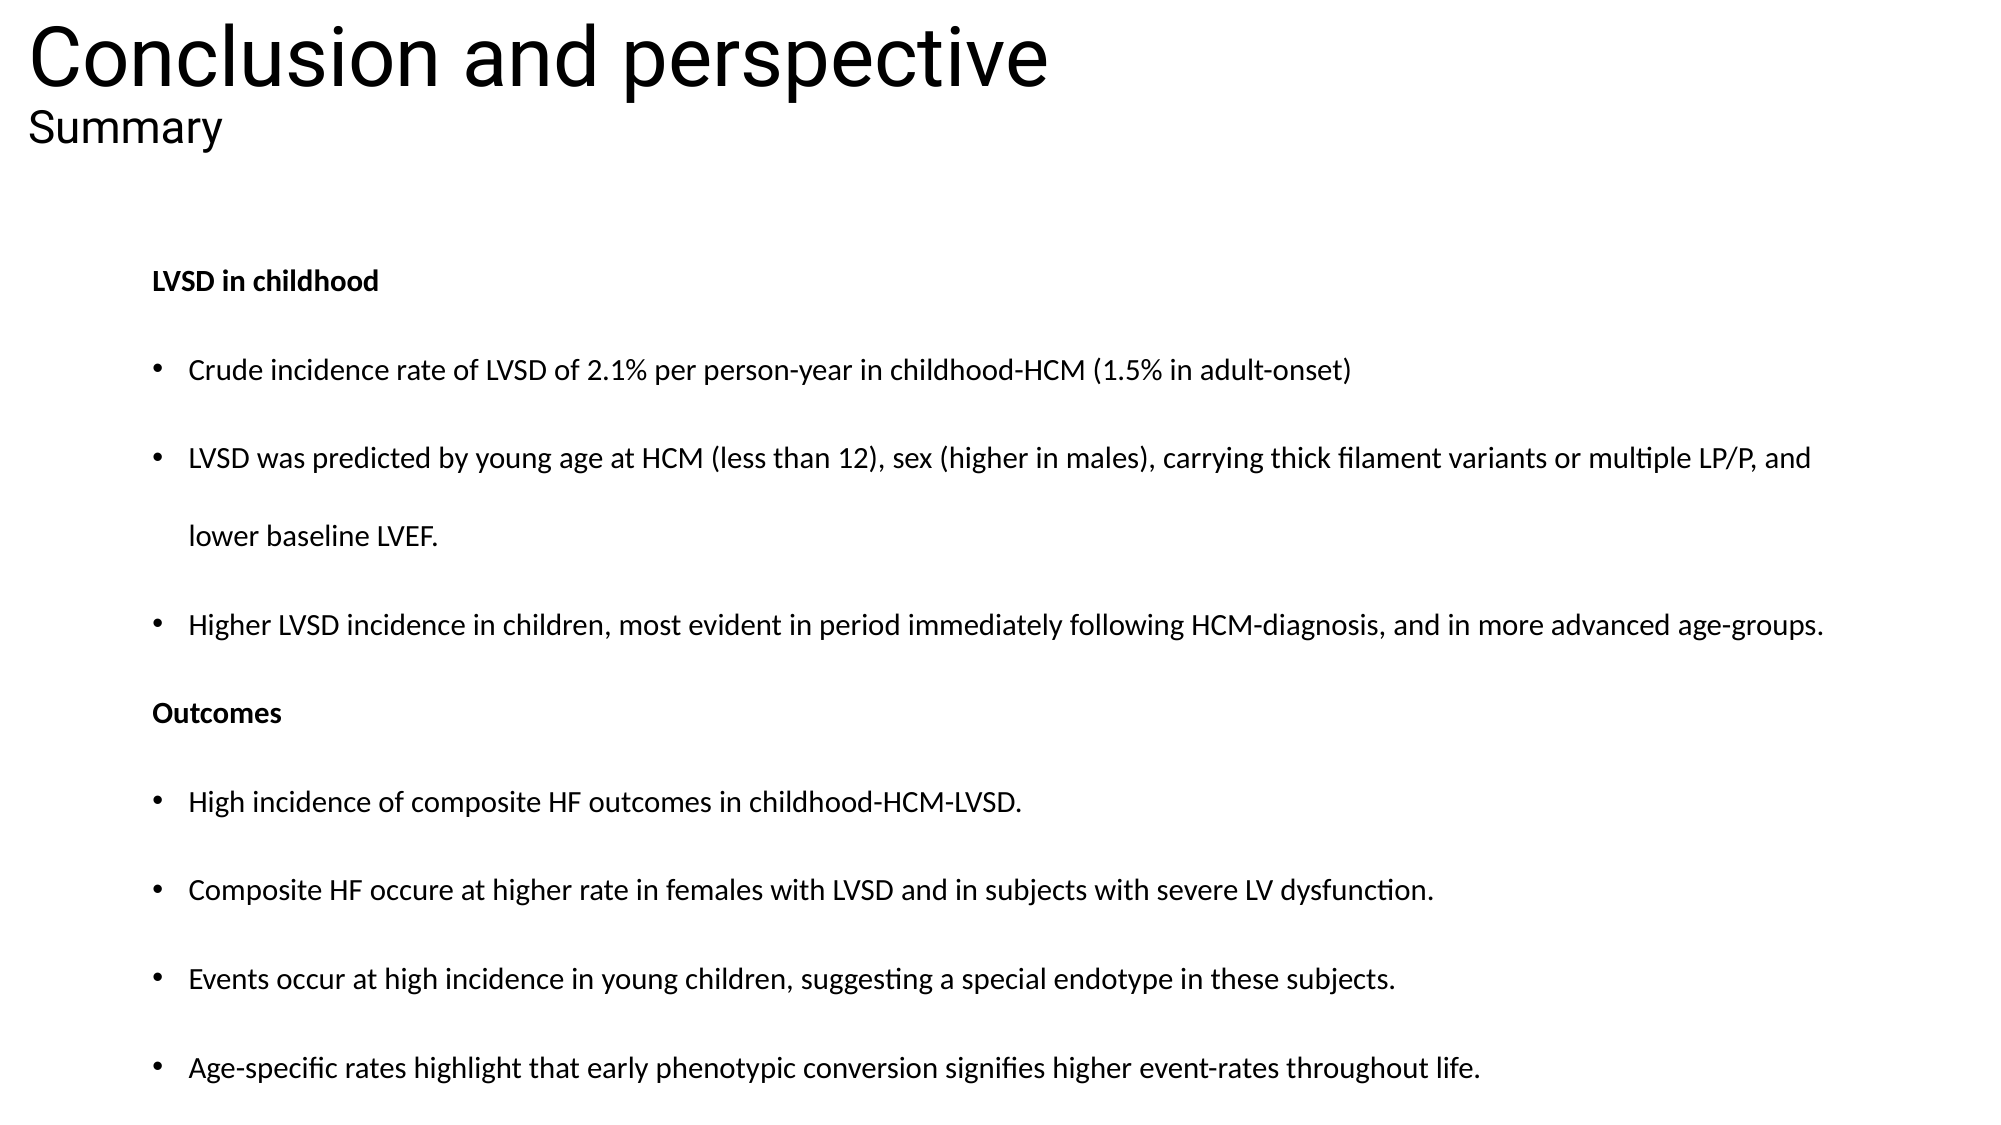

# Conclusion and perspective Summary
LVSD in childhood
Crude incidence rate of LVSD of 2.1% per person-year in childhood-HCM (1.5% in adult-onset)
LVSD was predicted by young age at HCM (less than 12), sex (higher in males), carrying thick filament variants or multiple LP/P, and lower baseline LVEF.
Higher LVSD incidence in children, most evident in period immediately following HCM-diagnosis, and in more advanced age-groups.
Outcomes
High incidence of composite HF outcomes in childhood-HCM-LVSD.
Composite HF occure at higher rate in females with LVSD and in subjects with severe LV dysfunction.
Events occur at high incidence in young children, suggesting a special endotype in these subjects.
Age-specific rates highlight that early phenotypic conversion signifies higher event-rates throughout life.